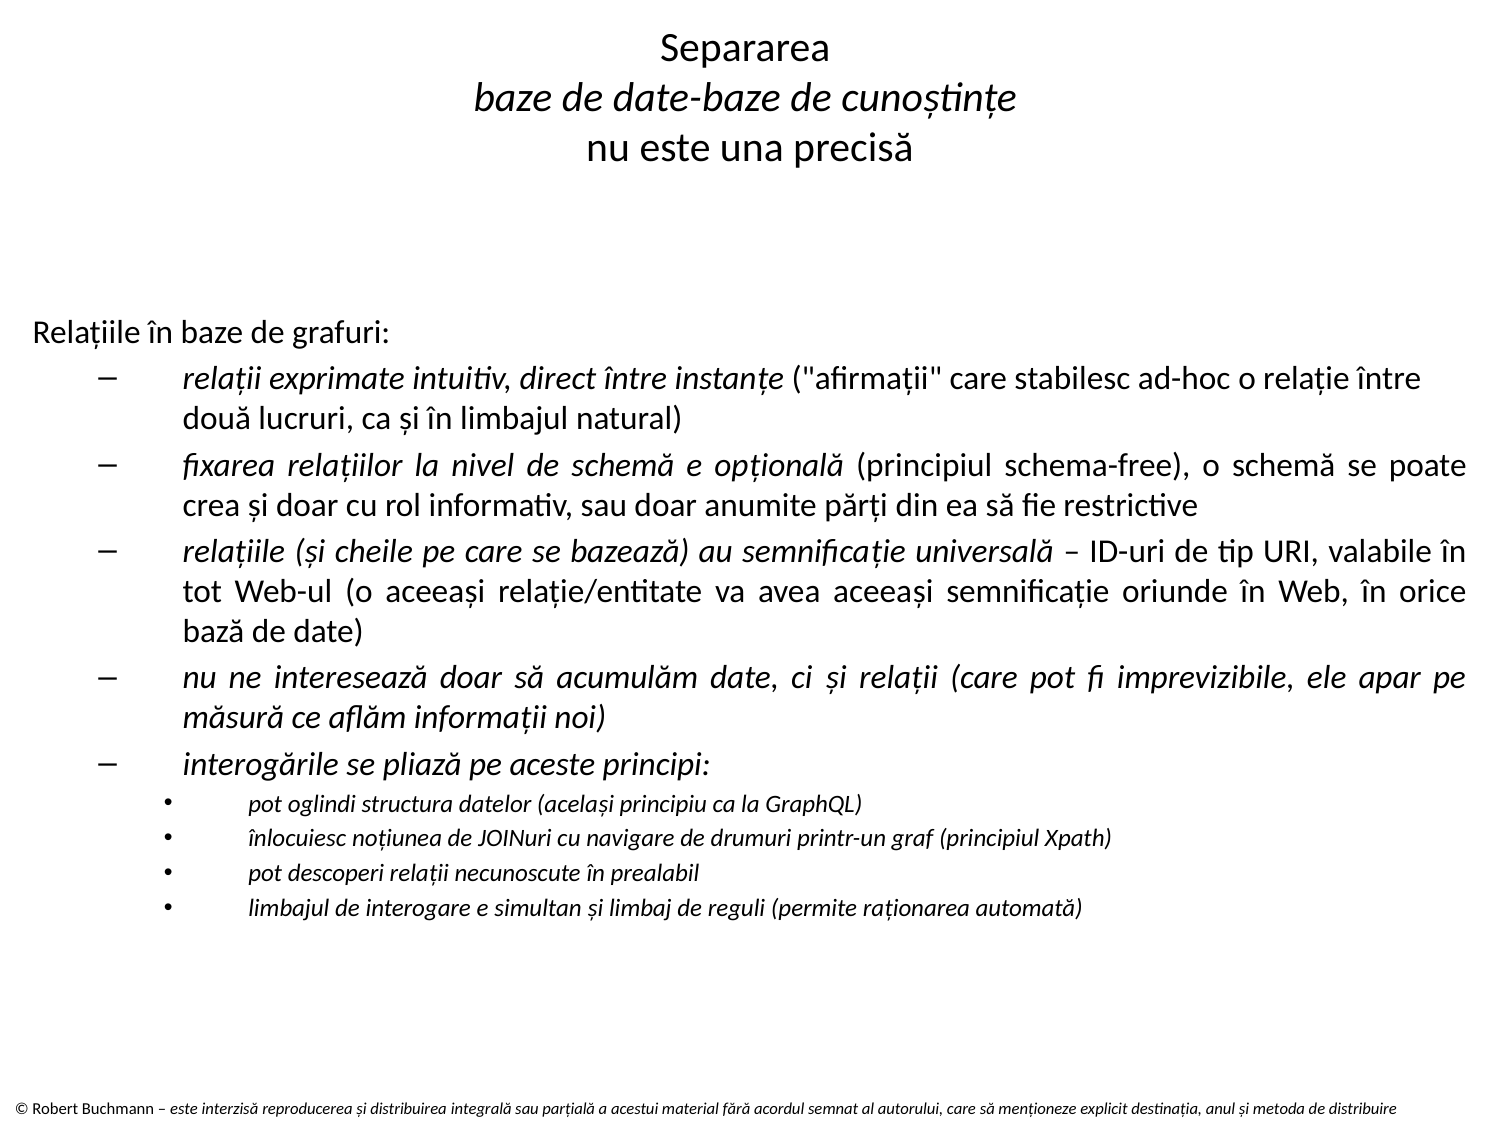

# Separarea baze de date-baze de cunoștințe nu este una precisă
Relațiile în baze de grafuri:
relații exprimate intuitiv, direct între instanțe ("afirmații" care stabilesc ad-hoc o relație între două lucruri, ca și în limbajul natural)
fixarea relațiilor la nivel de schemă e opțională (principiul schema-free), o schemă se poate crea și doar cu rol informativ, sau doar anumite părți din ea să fie restrictive
relațiile (și cheile pe care se bazează) au semnificație universală – ID-uri de tip URI, valabile în tot Web-ul (o aceeași relație/entitate va avea aceeași semnificație oriunde în Web, în orice bază de date)
nu ne interesează doar să acumulăm date, ci și relații (care pot fi imprevizibile, ele apar pe măsură ce aflăm informații noi)
interogările se pliază pe aceste principi:
pot oglindi structura datelor (același principiu ca la GraphQL)
înlocuiesc noțiunea de JOINuri cu navigare de drumuri printr-un graf (principiul Xpath)
pot descoperi relații necunoscute în prealabil
limbajul de interogare e simultan și limbaj de reguli (permite raționarea automată)